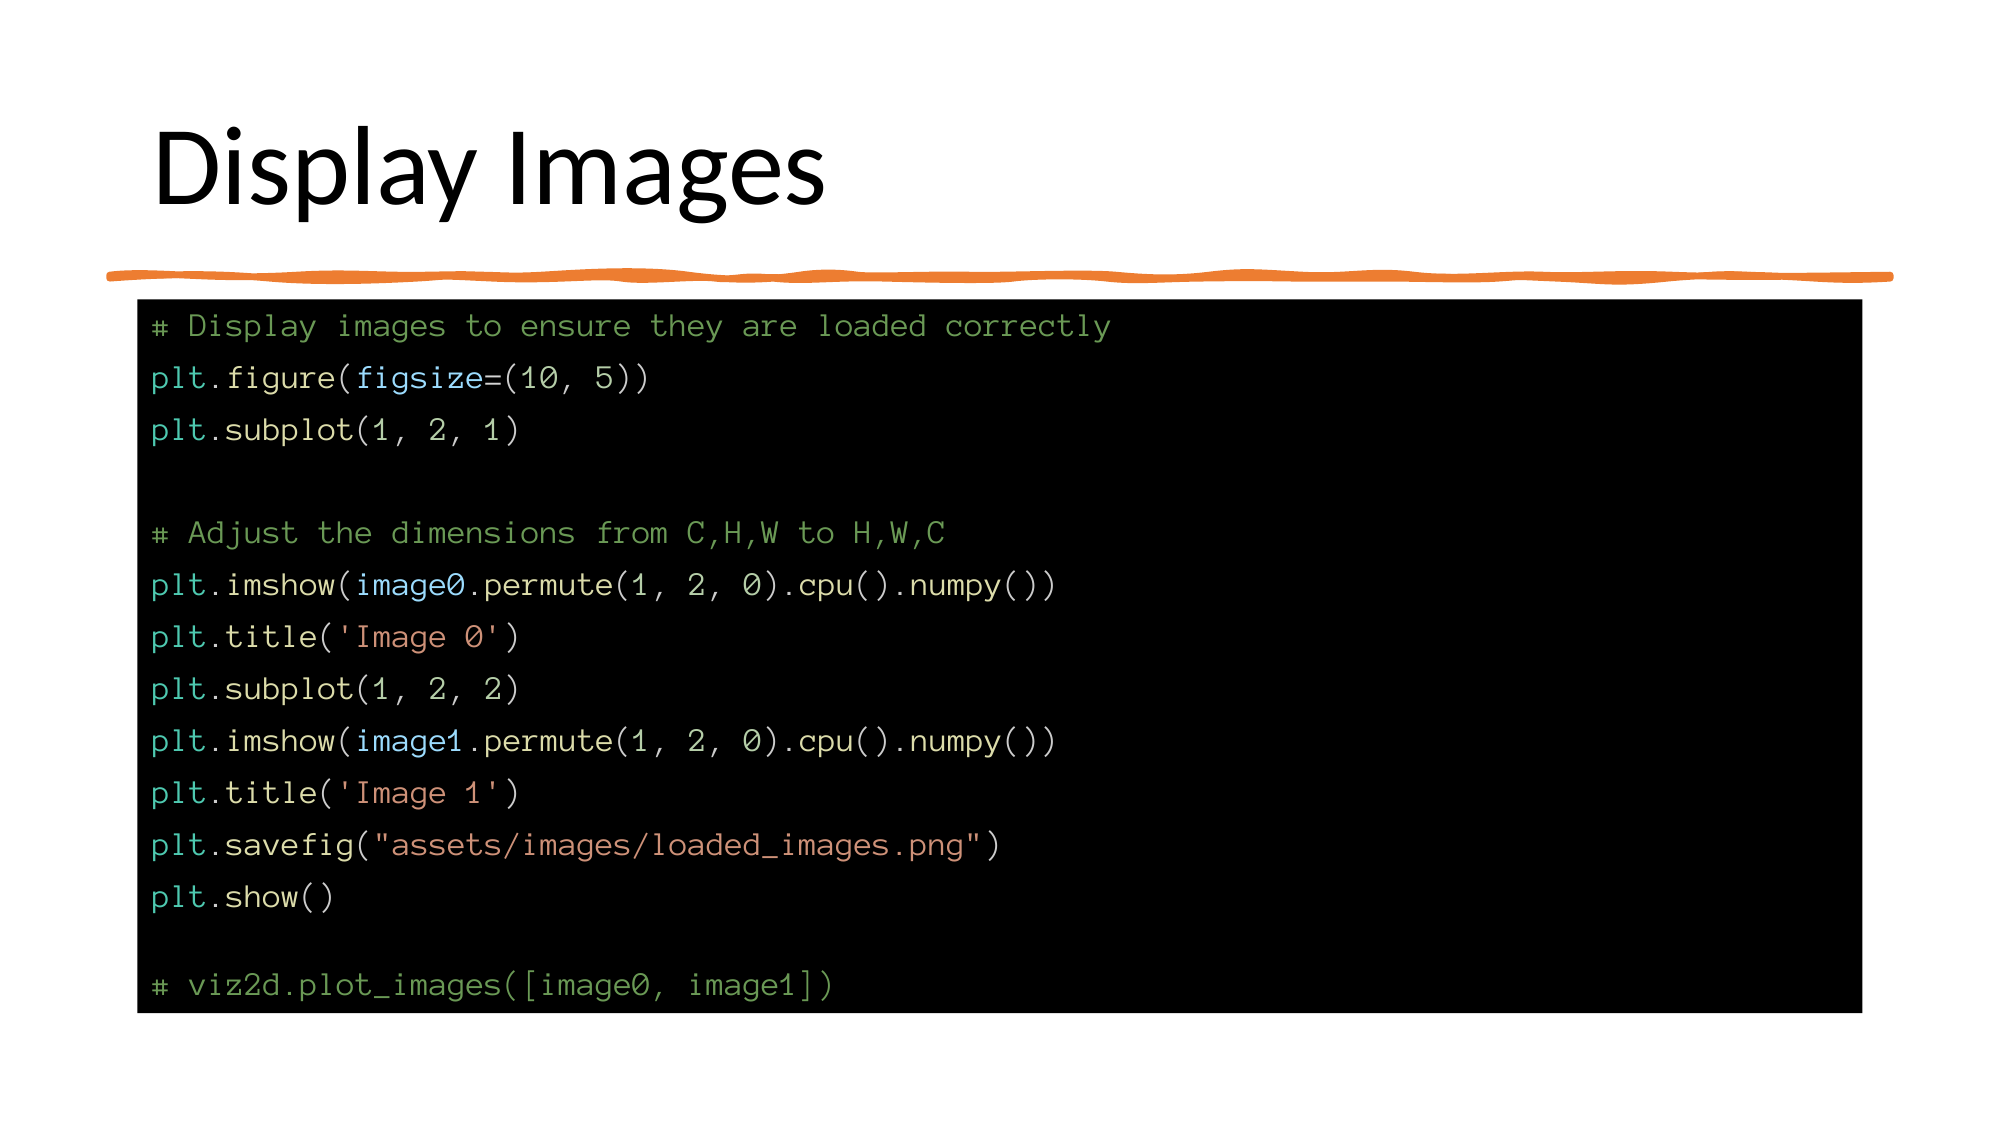

# Display Images

# Display images to ensure they are loaded correctly
plt.figure(figsize=(10, 5))
plt.subplot(1, 2, 1)

# Adjust the dimensions from C,H,W to H,W,C
plt.imshow(image0.permute(1, 2, 0).cpu().numpy())
plt.title('Image 0')
plt.subplot(1, 2, 2)
plt.imshow(image1.permute(1, 2, 0).cpu().numpy())
plt.title('Image 1')
plt.savefig("assets/images/loaded_images.png")
plt.show()
# viz2d.plot_images([image0, image1])

# Display images to ensure they are loaded correctly
plt.figure(figsize=(10, 5))
plt.subplot(1, 2, 1)

# Adjust the dimensions from C,H,W to H,W,C
plt.imshow(image0.permute(1, 2, 0).cpu().numpy())
plt.title('Image 0')
plt.subplot(1, 2, 2)
plt.imshow(image1.permute(1, 2, 0).cpu().numpy())
plt.title('Image 1')
plt.savefig("assets/images/loaded_images.png")
plt.show()
# viz2d.plot_images([image0, image1])